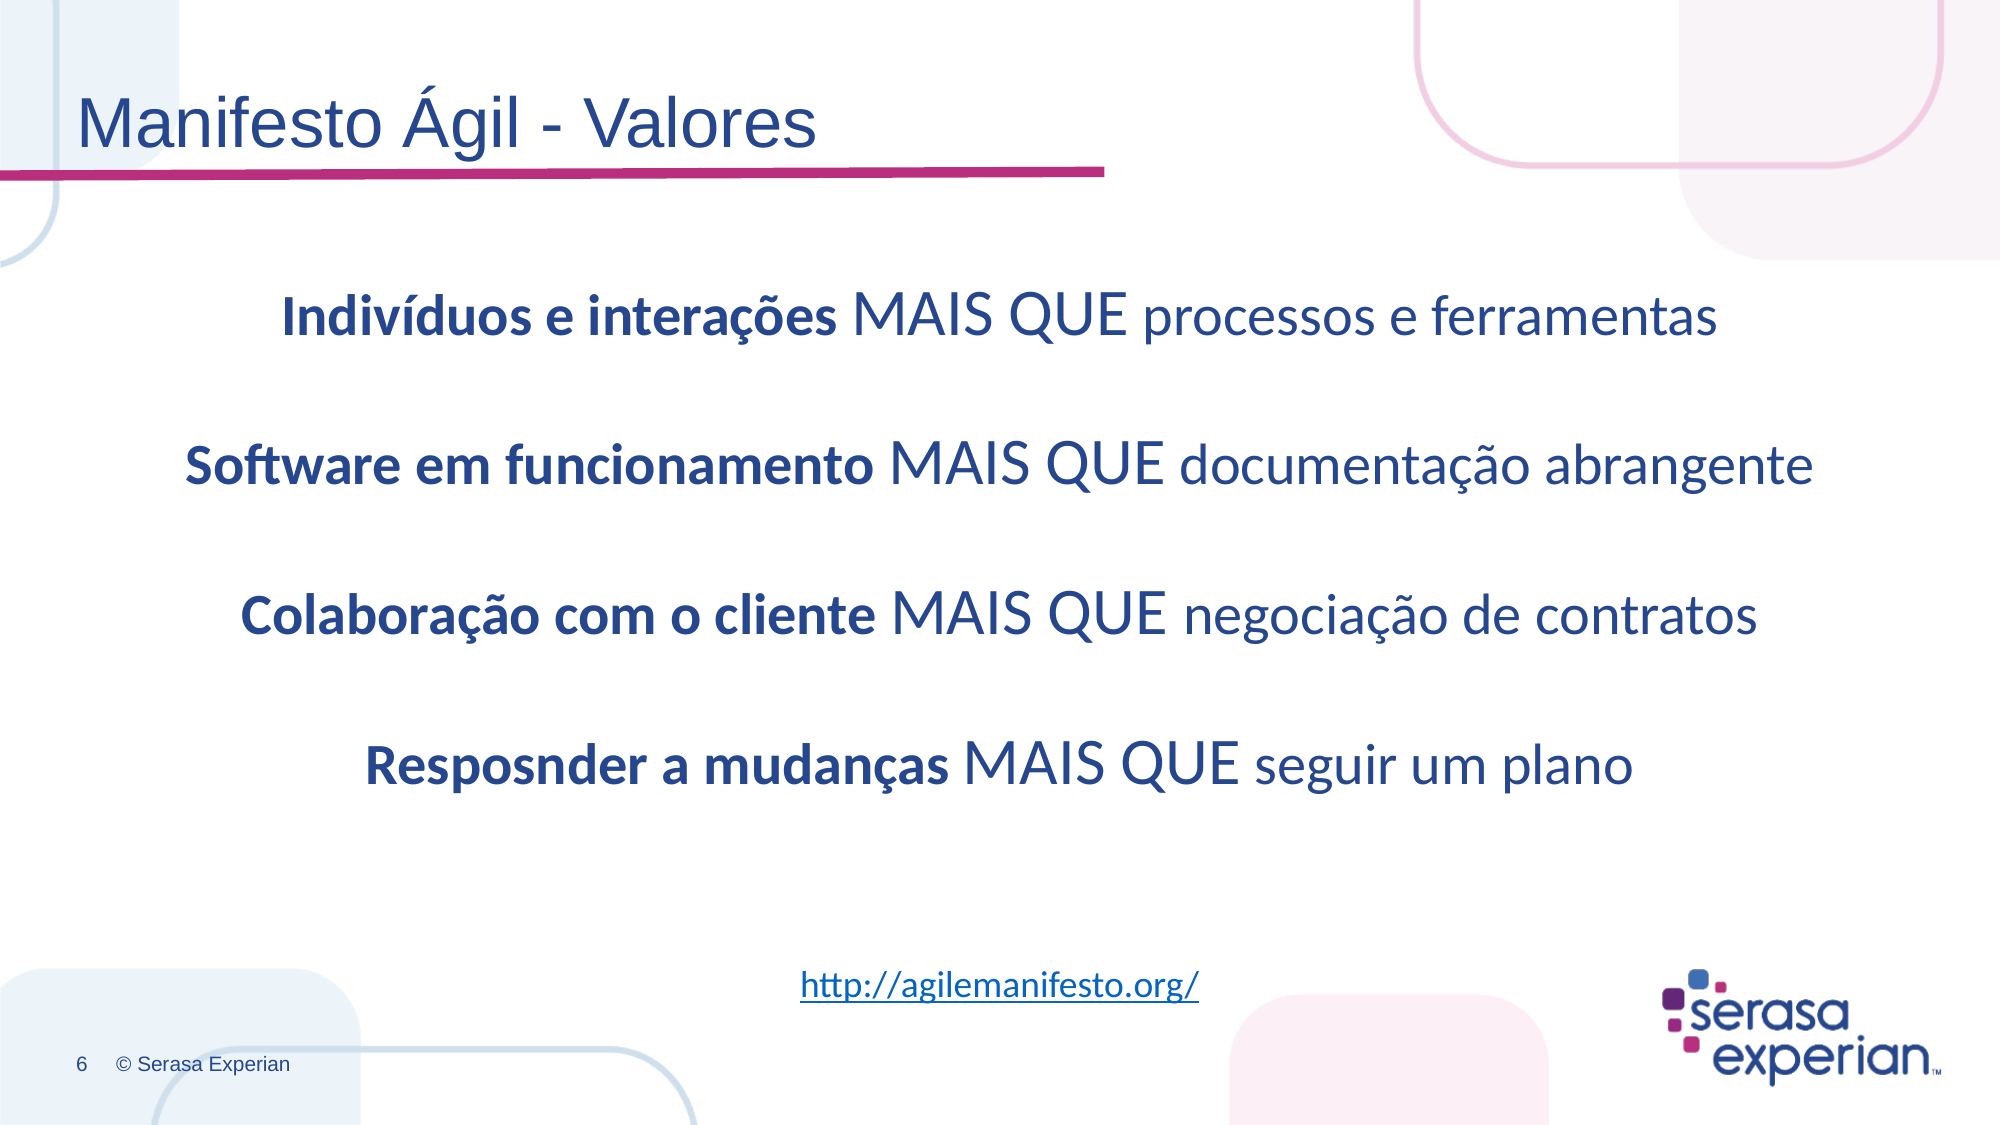

# Manifesto Ágil - Valores
Indivíduos e interações MAIS QUE processos e ferramentas

Software em funcionamento MAIS QUE documentação abrangente

Colaboração com o cliente MAIS QUE negociação de contratos

Resposnder a mudanças MAIS QUE seguir um plano
http://agilemanifesto.org/